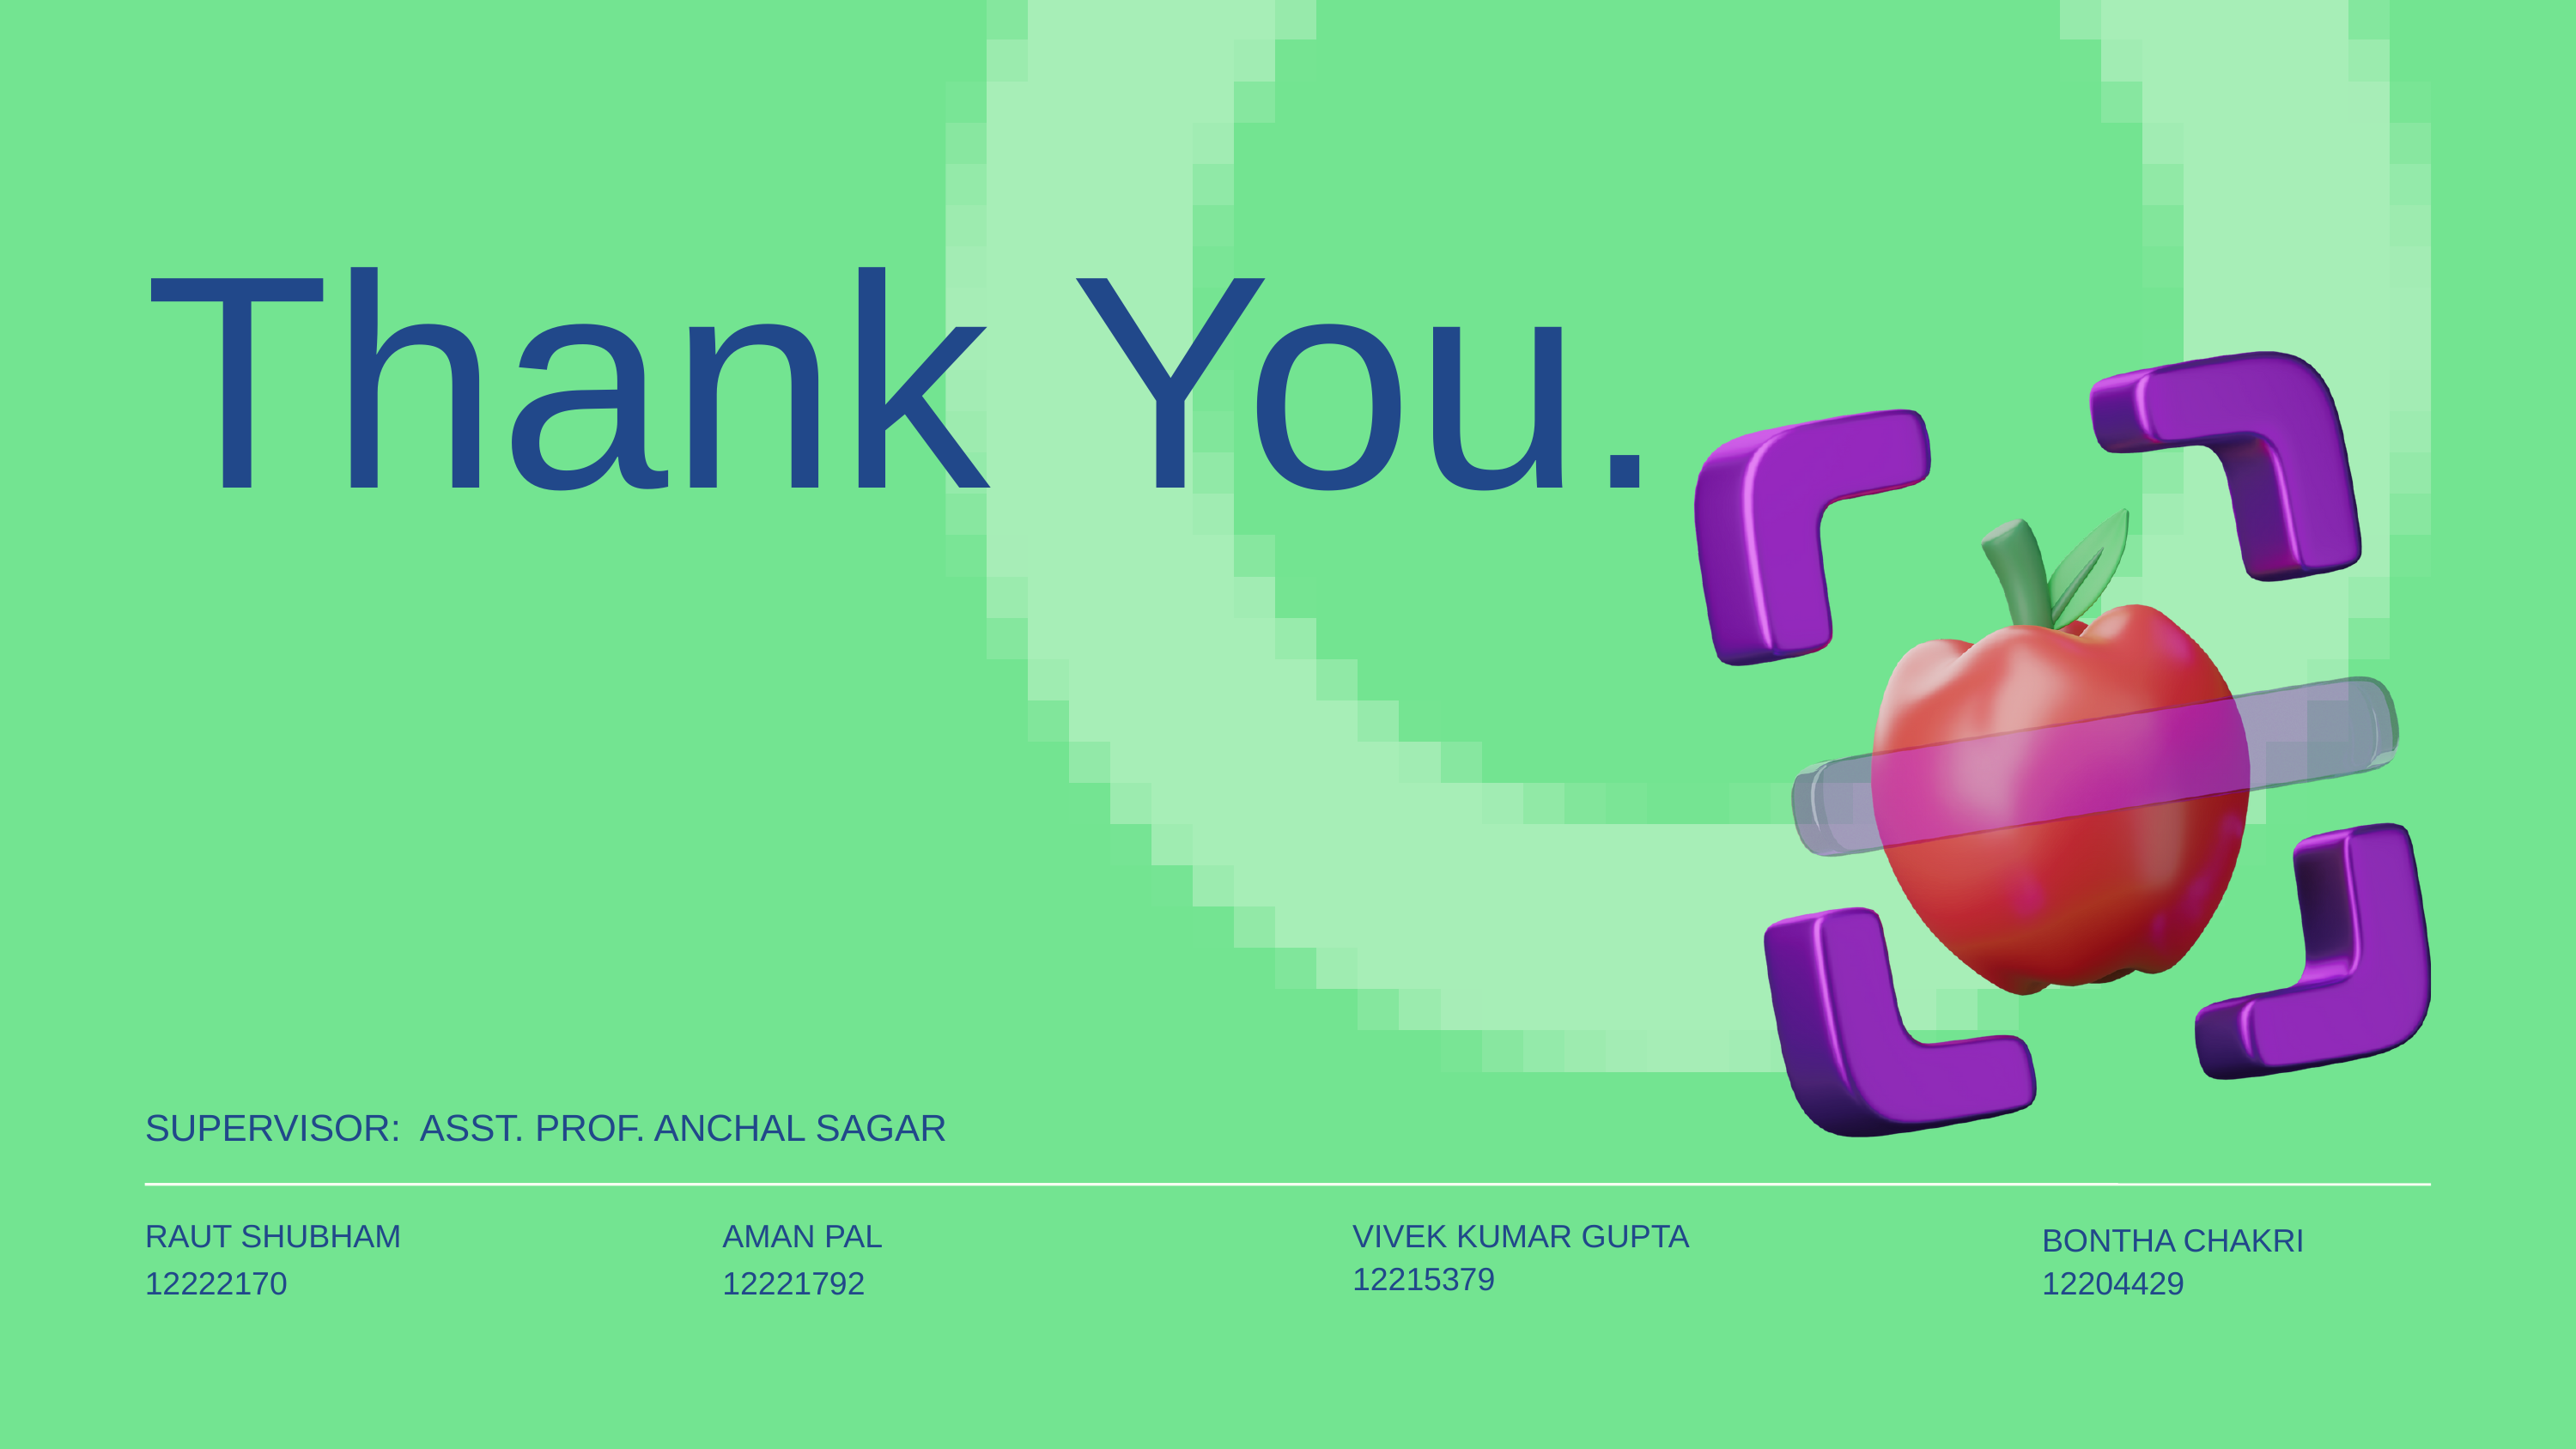

Thank You.

SUPERVISOR:  ASST. PROF. ANCHAL SAGAR

RAUT SHUBHAM
AMAN PAL
VIVEK KUMAR GUPTA
BONTHA CHAKRI

12215379

12222170
12221792

12204429